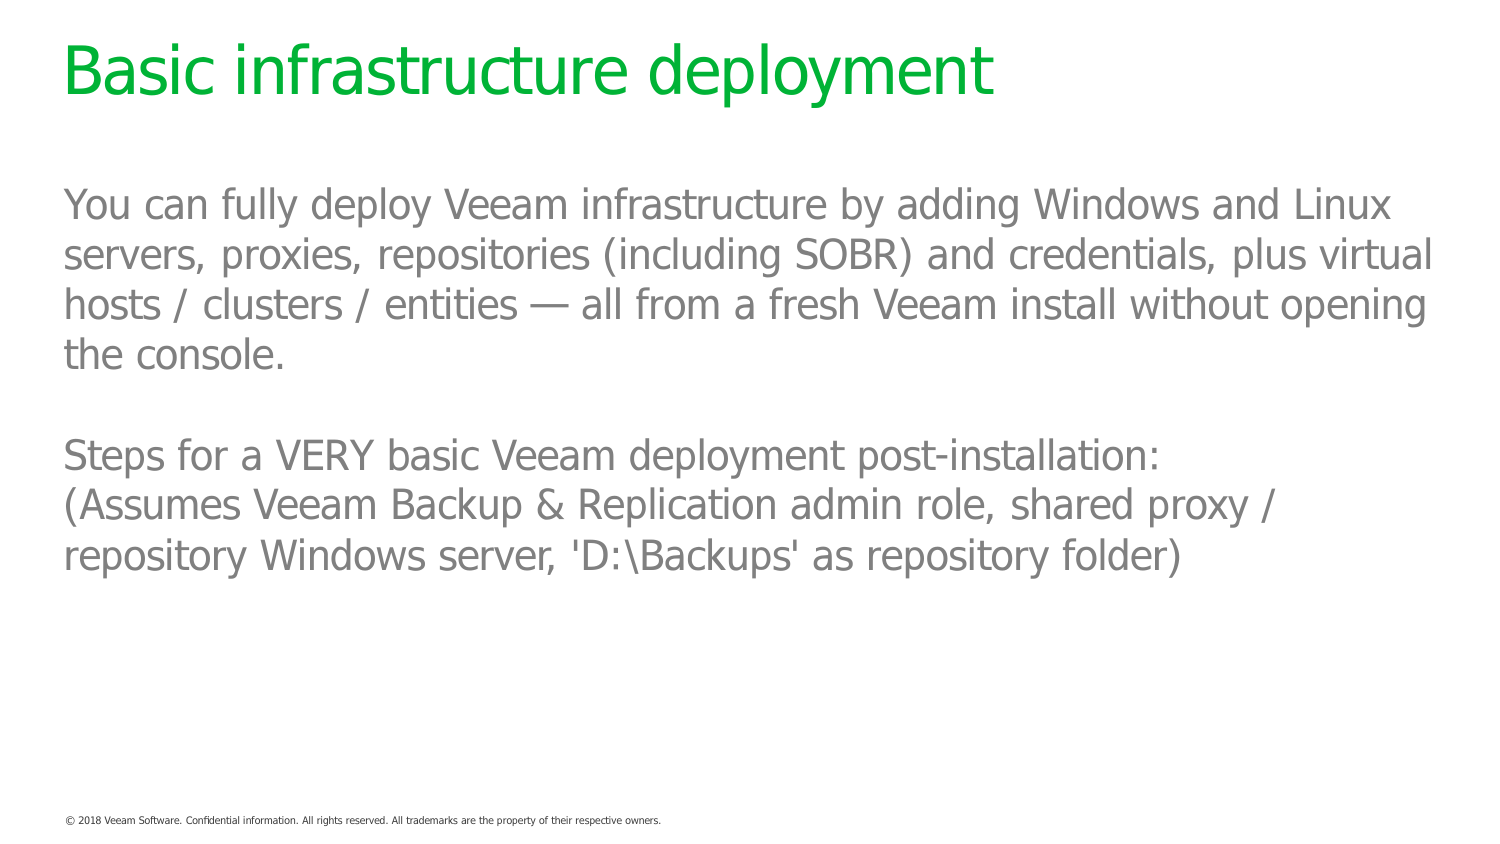

# Basic infrastructure deployment
You can fully deploy Veeam infrastructure by adding Windows and Linux servers, proxies, repositories (including SOBR) and credentials, plus virtual hosts / clusters / entities — all from a fresh Veeam install without opening the console.

Steps for a VERY basic Veeam deployment post-installation:
(Assumes Veeam Backup & Replication admin role, shared proxy / repository Windows server, 'D:\Backups' as repository folder)